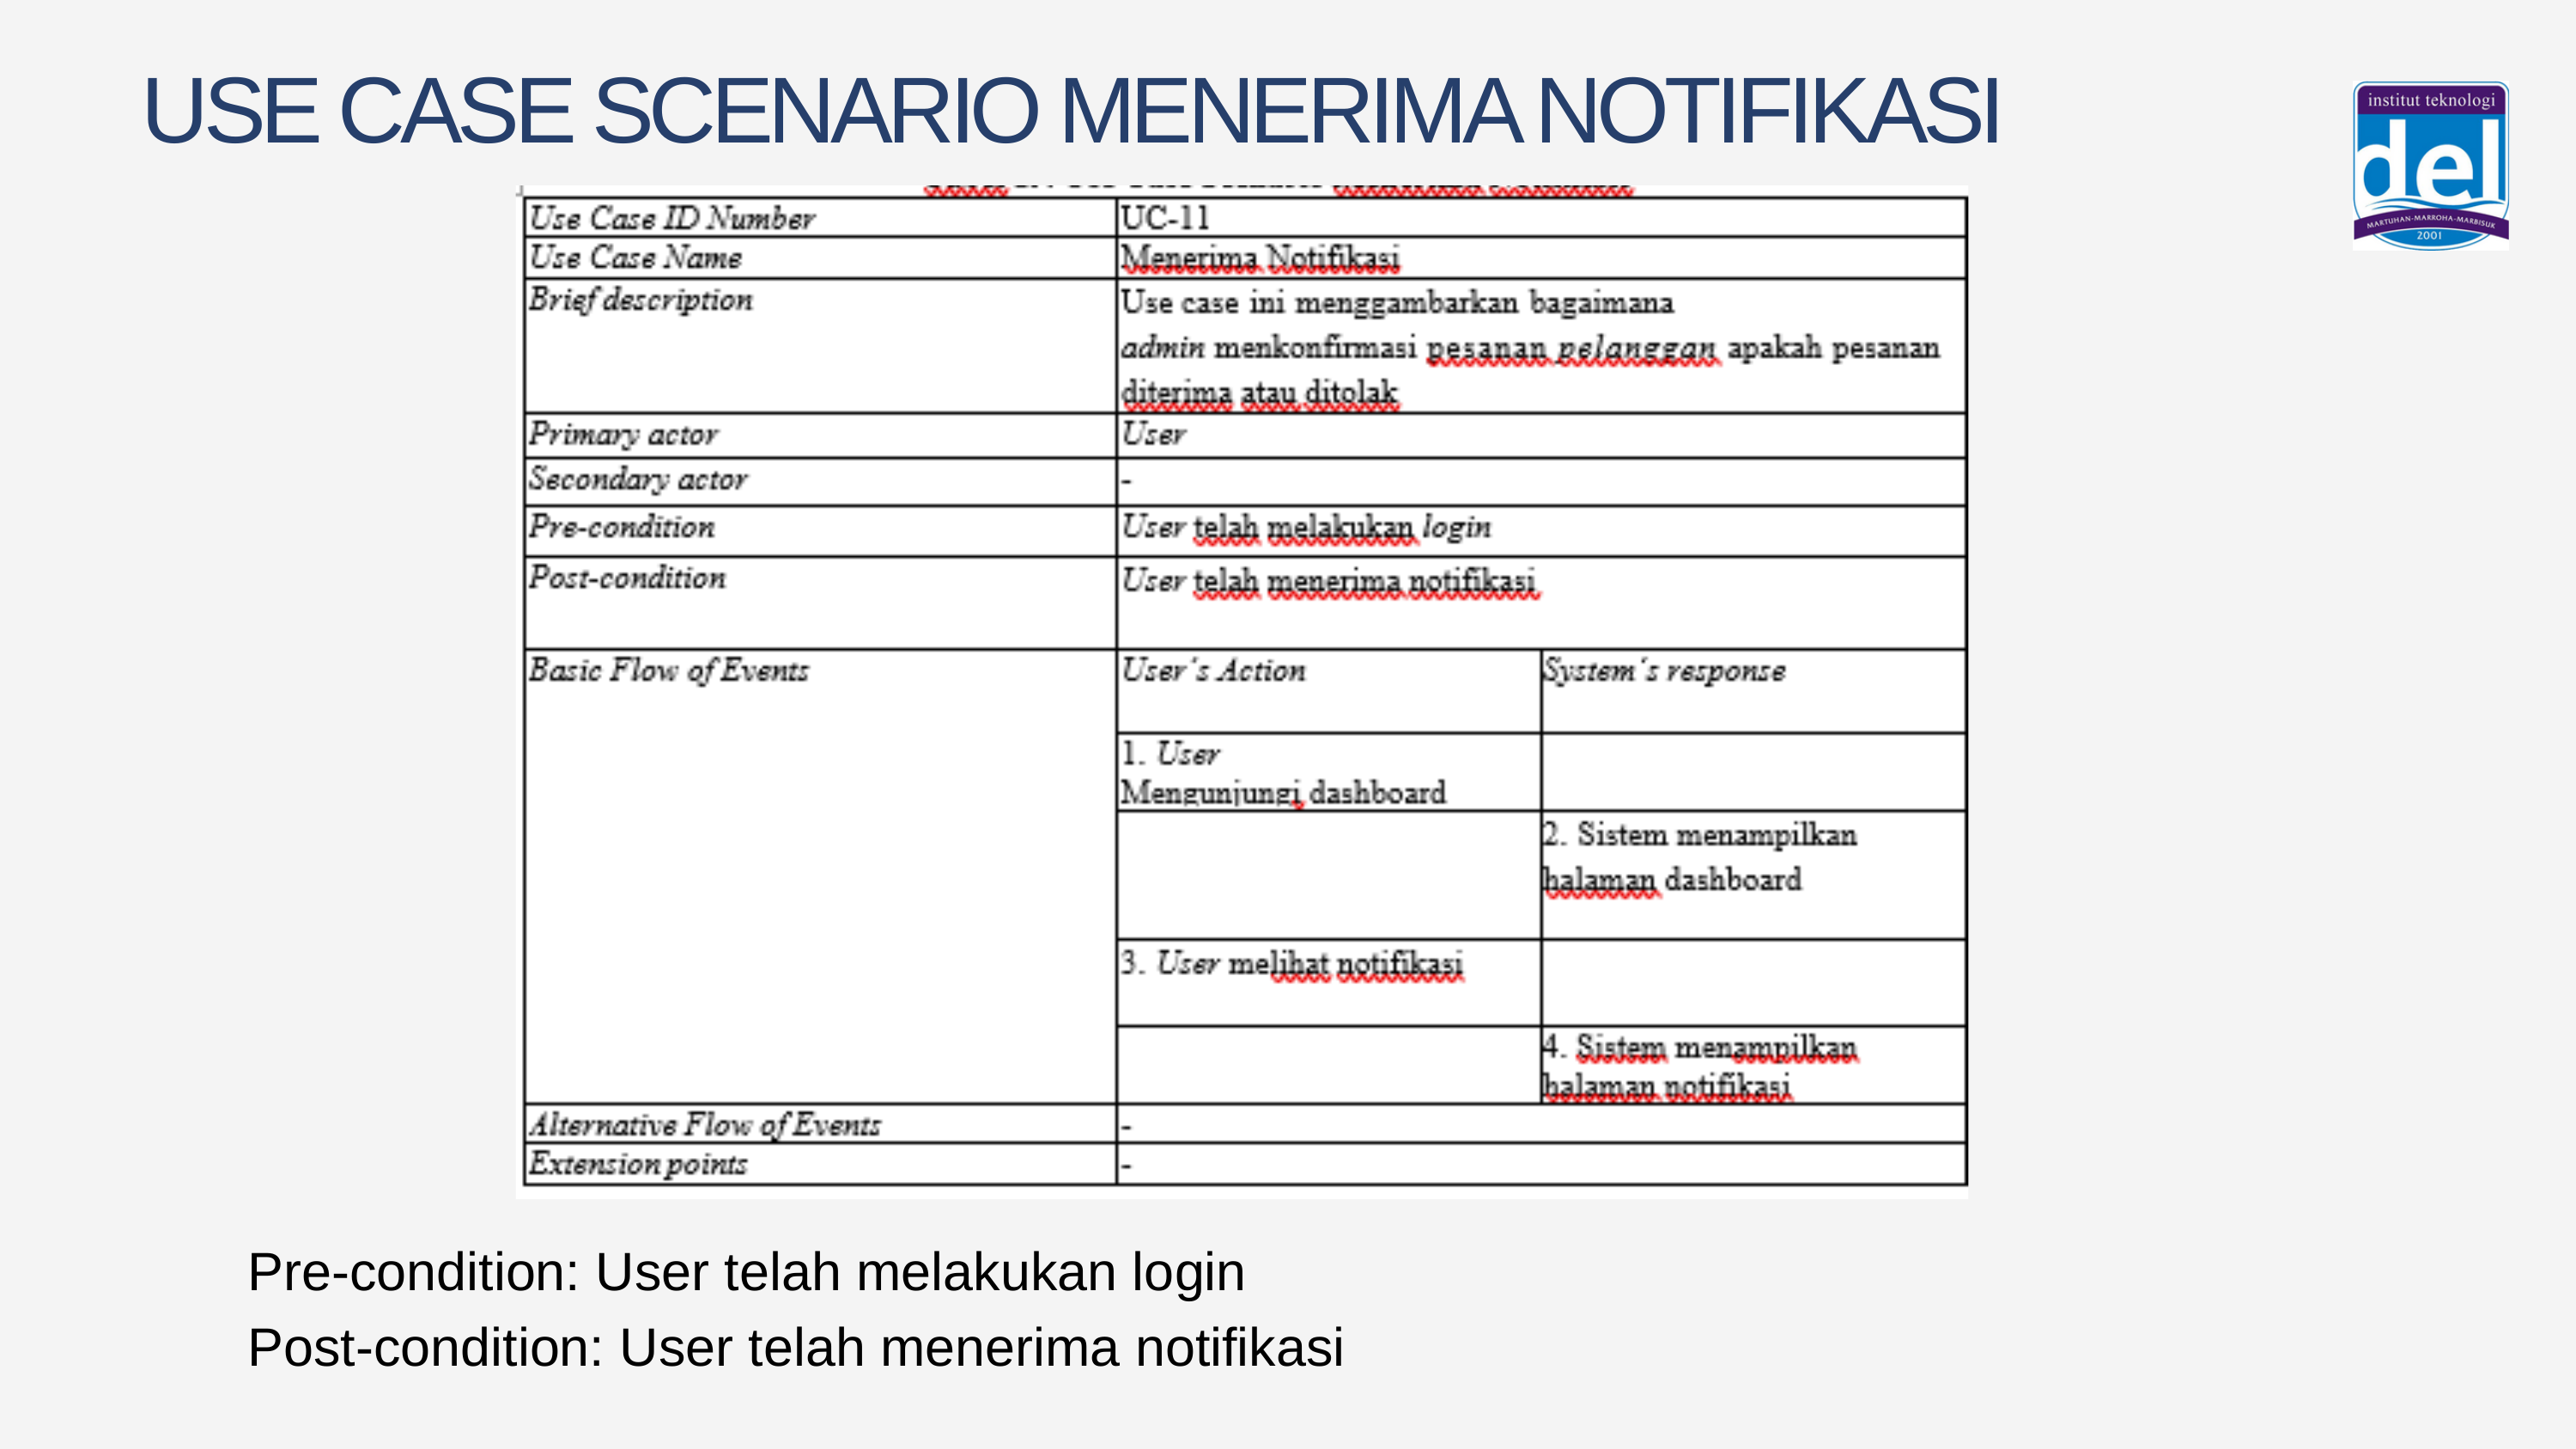

USE CASE SCENARIO MENERIMA NOTIFIKASI

Pre-condition: User telah melakukan login
Post-condition: User telah menerima notifikasi